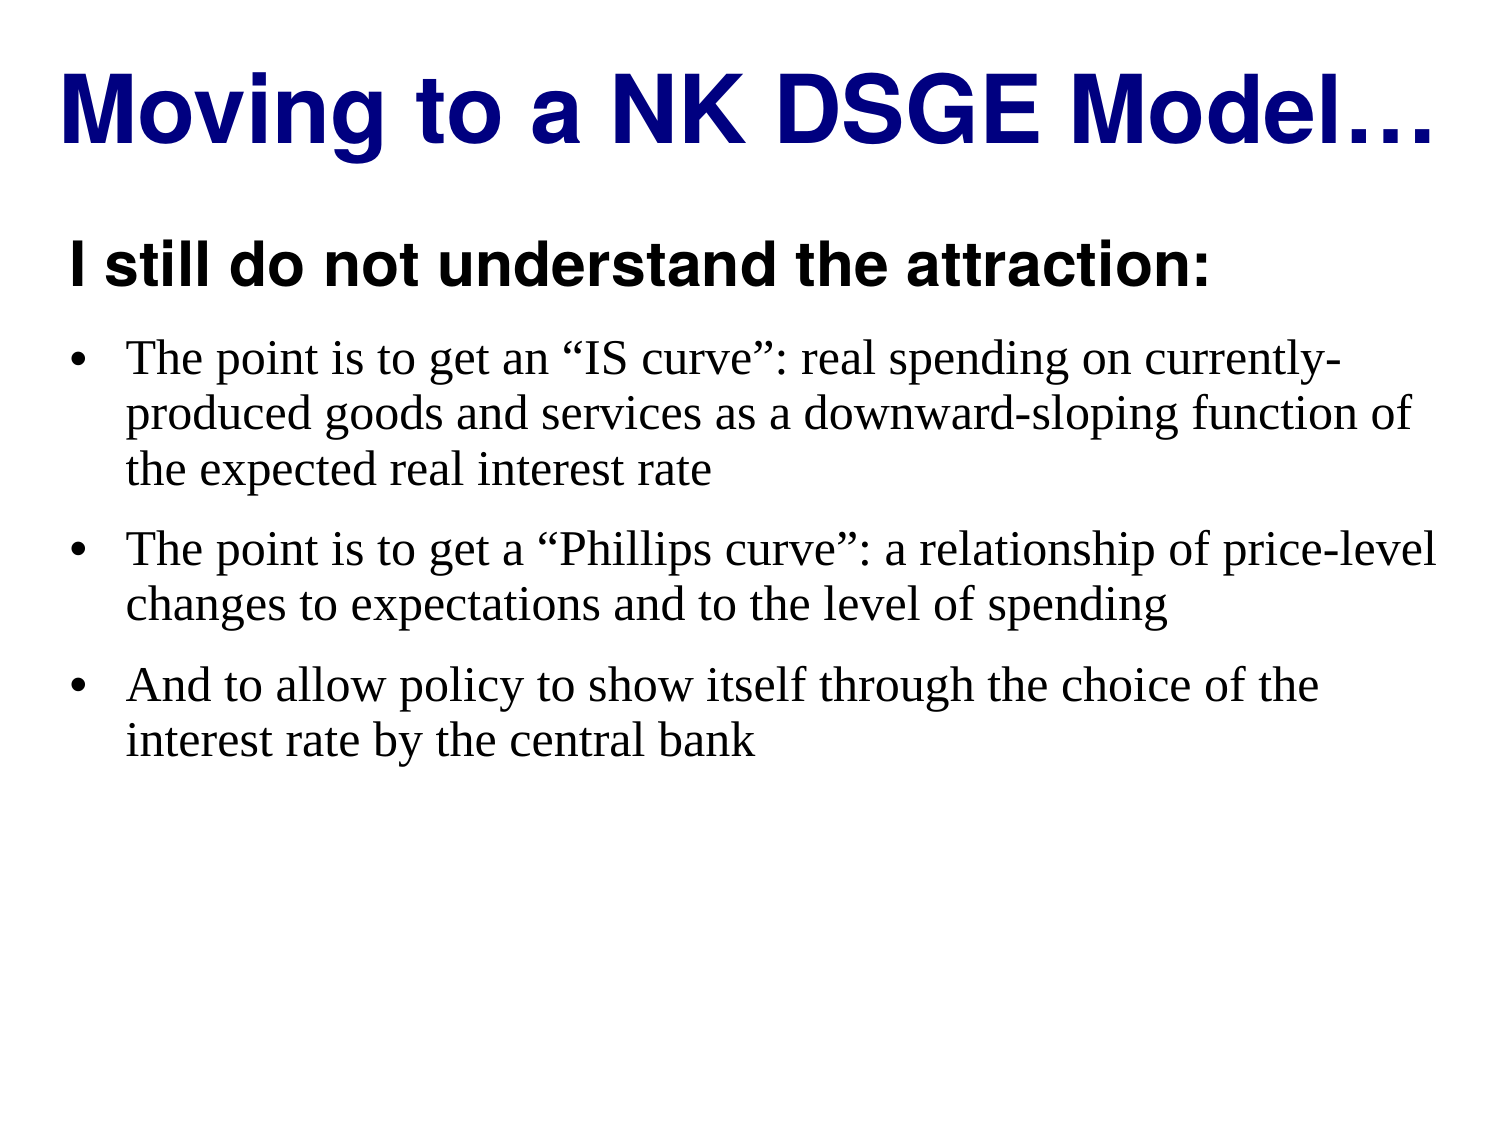

Moving to a NK DSGE Model…
I still do not understand the attraction:
The point is to get an “IS curve”: real spending on currently-produced goods and services as a downward-sloping function of the expected real interest rate
The point is to get a “Phillips curve”: a relationship of price-level changes to expectations and to the level of spending
And to allow policy to show itself through the choice of the interest rate by the central bank